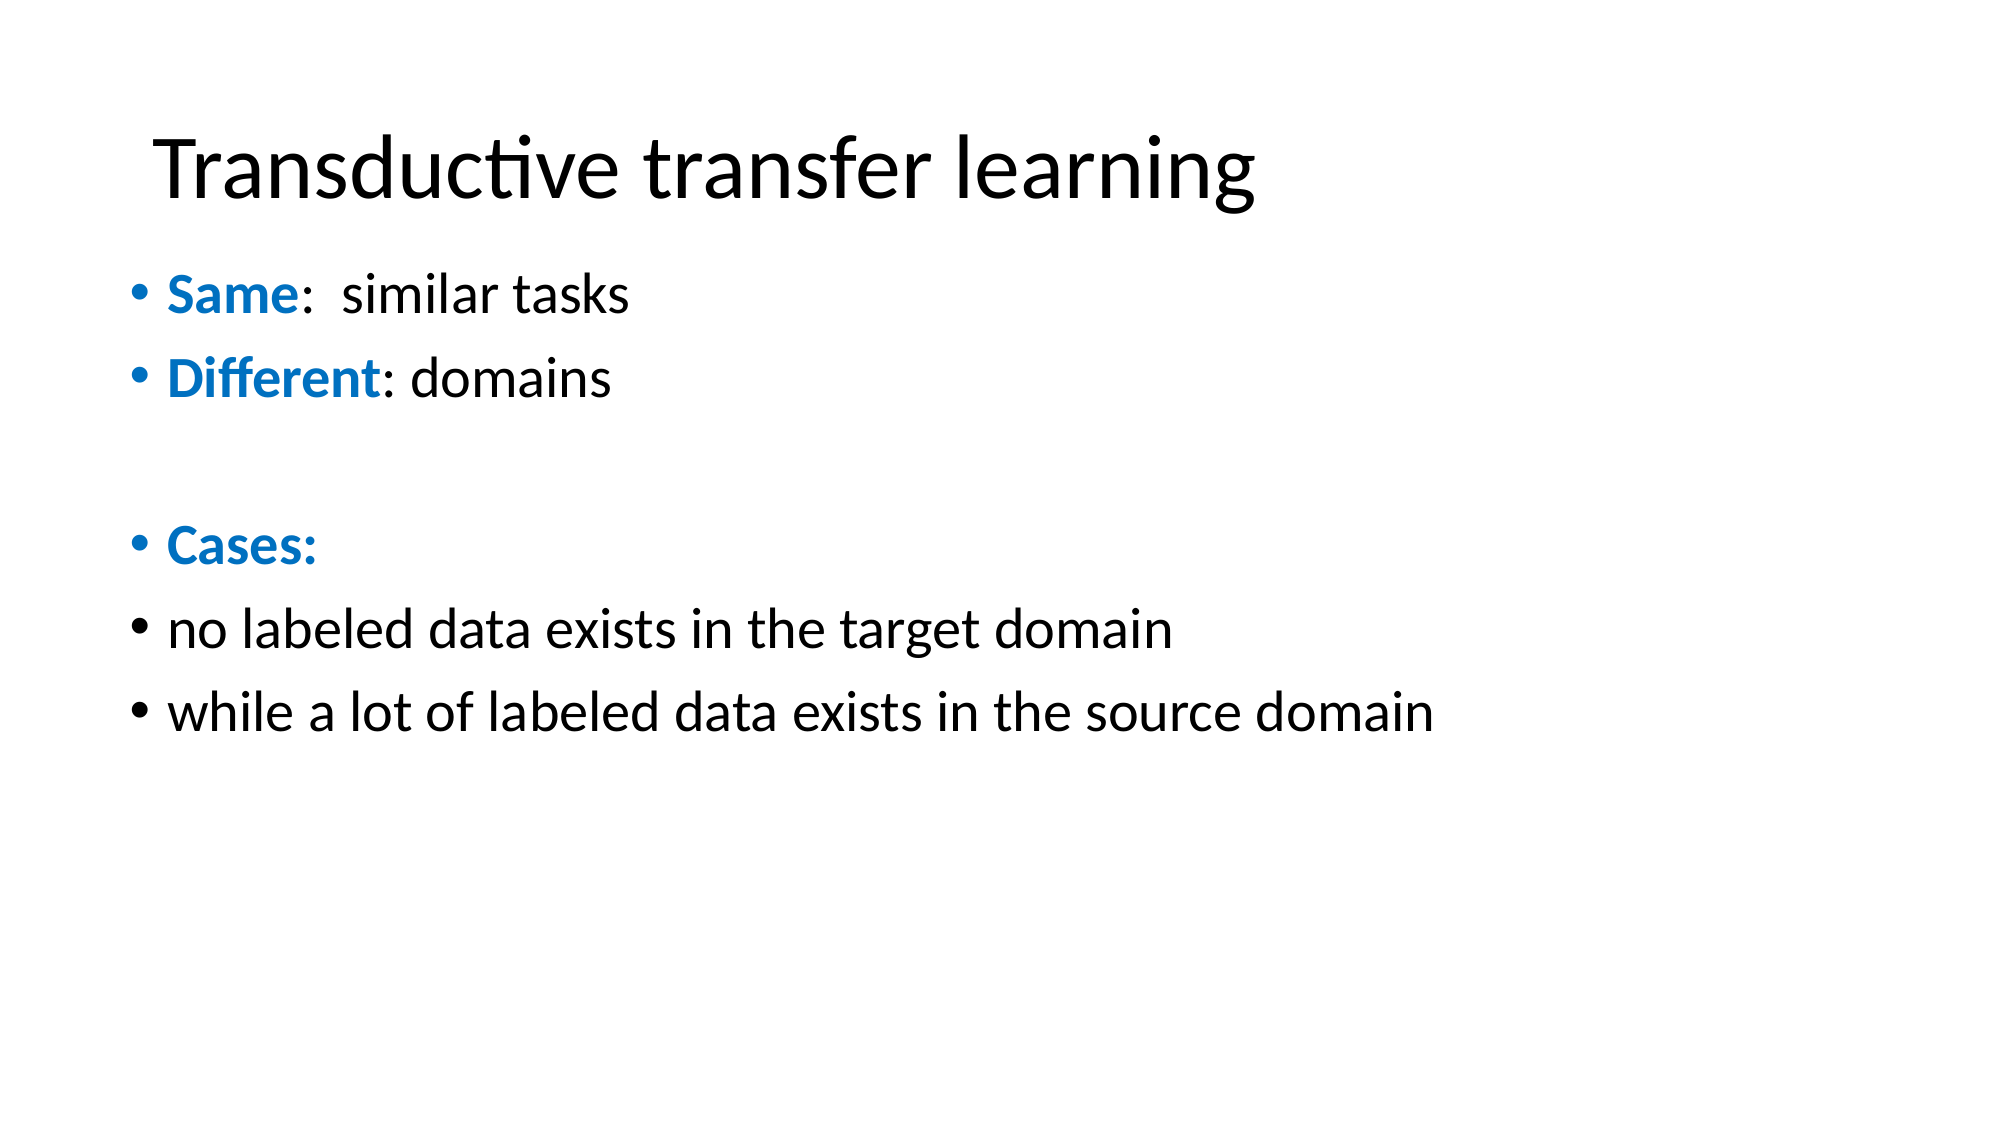

# Transductive transfer learning
Same:  similar tasks
Different: domains

Cases:
no labeled data exists in the target domain
while a lot of labeled data exists in the source domain